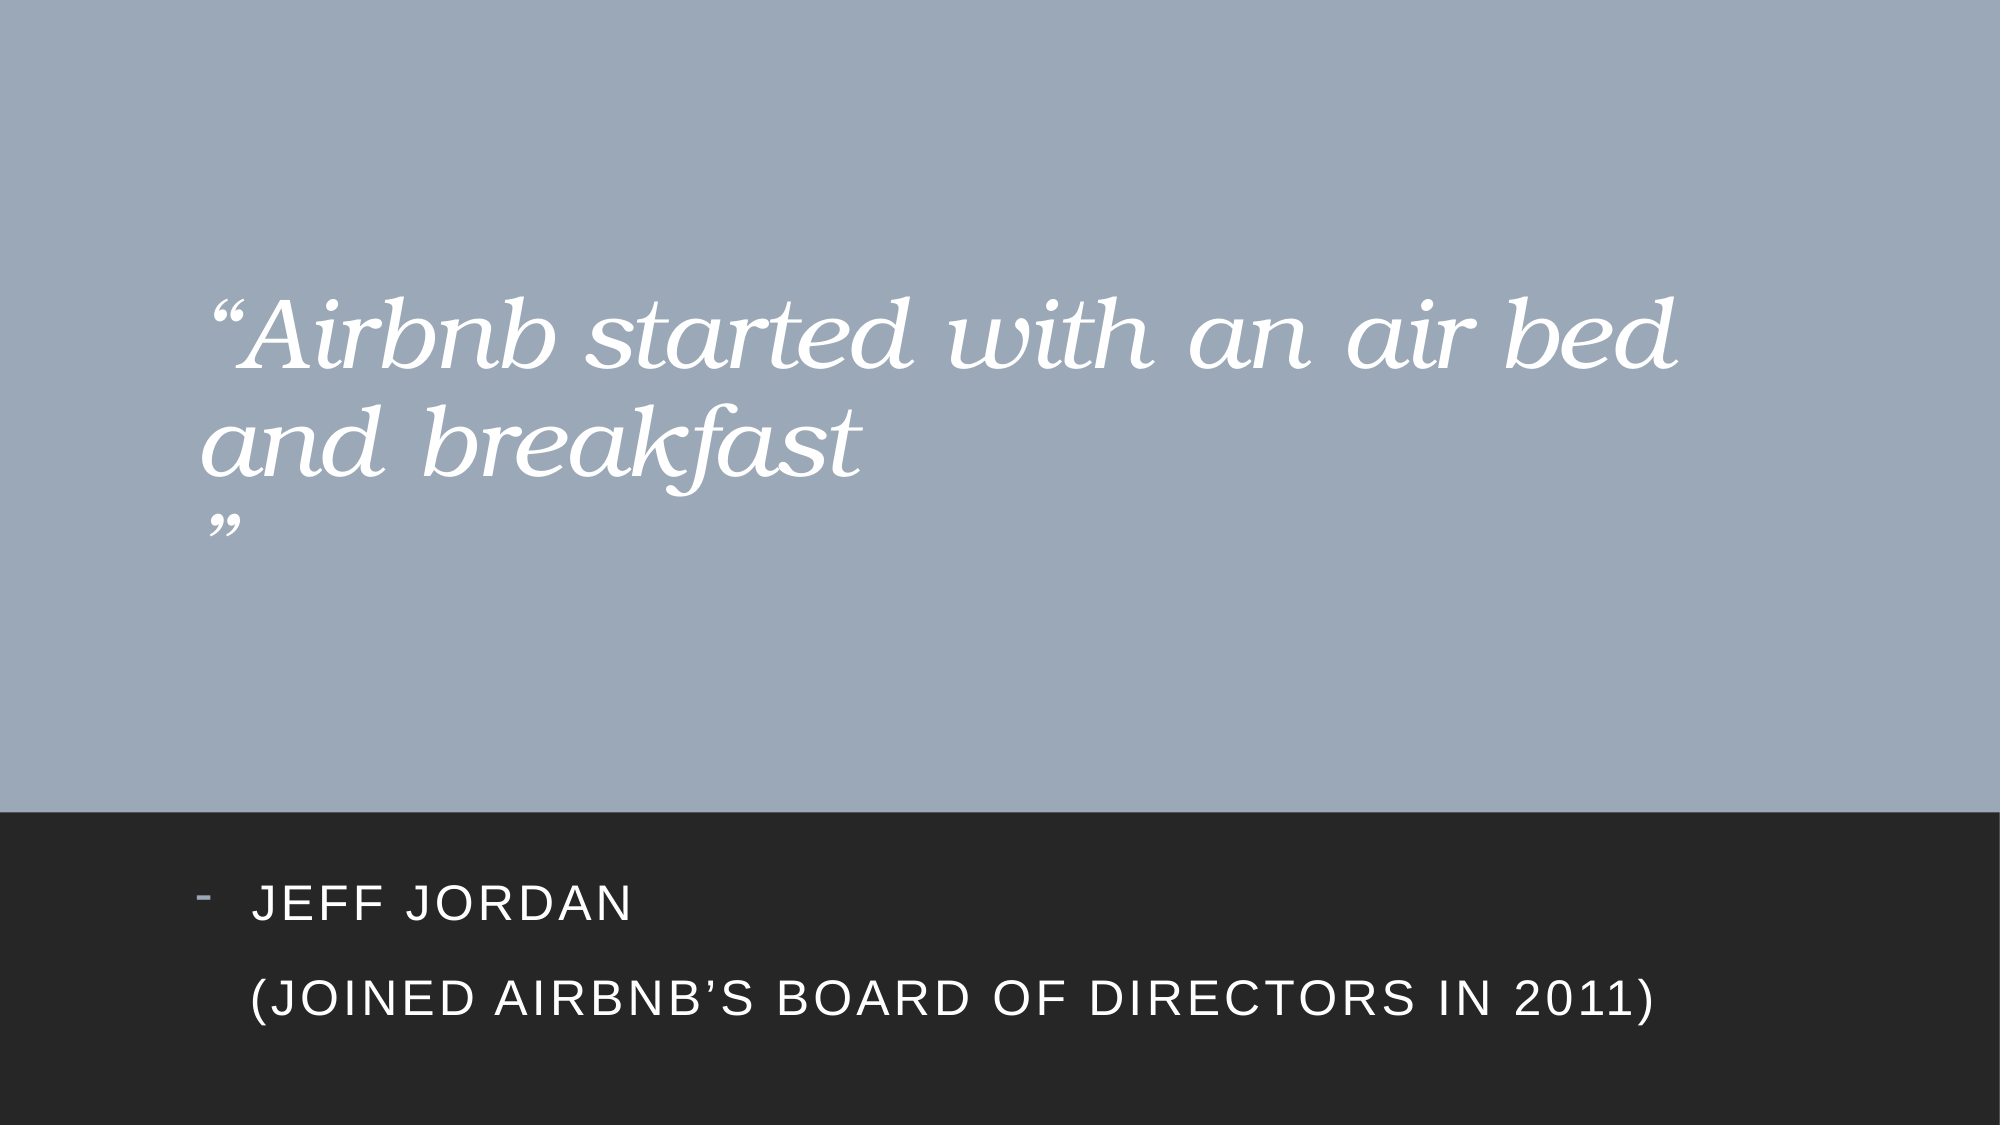

# “Airbnb     started      with  an  air bed   and  breakfast ”

Jeff Jordan
   (joined Airbnb’s board of Directors in 2011)